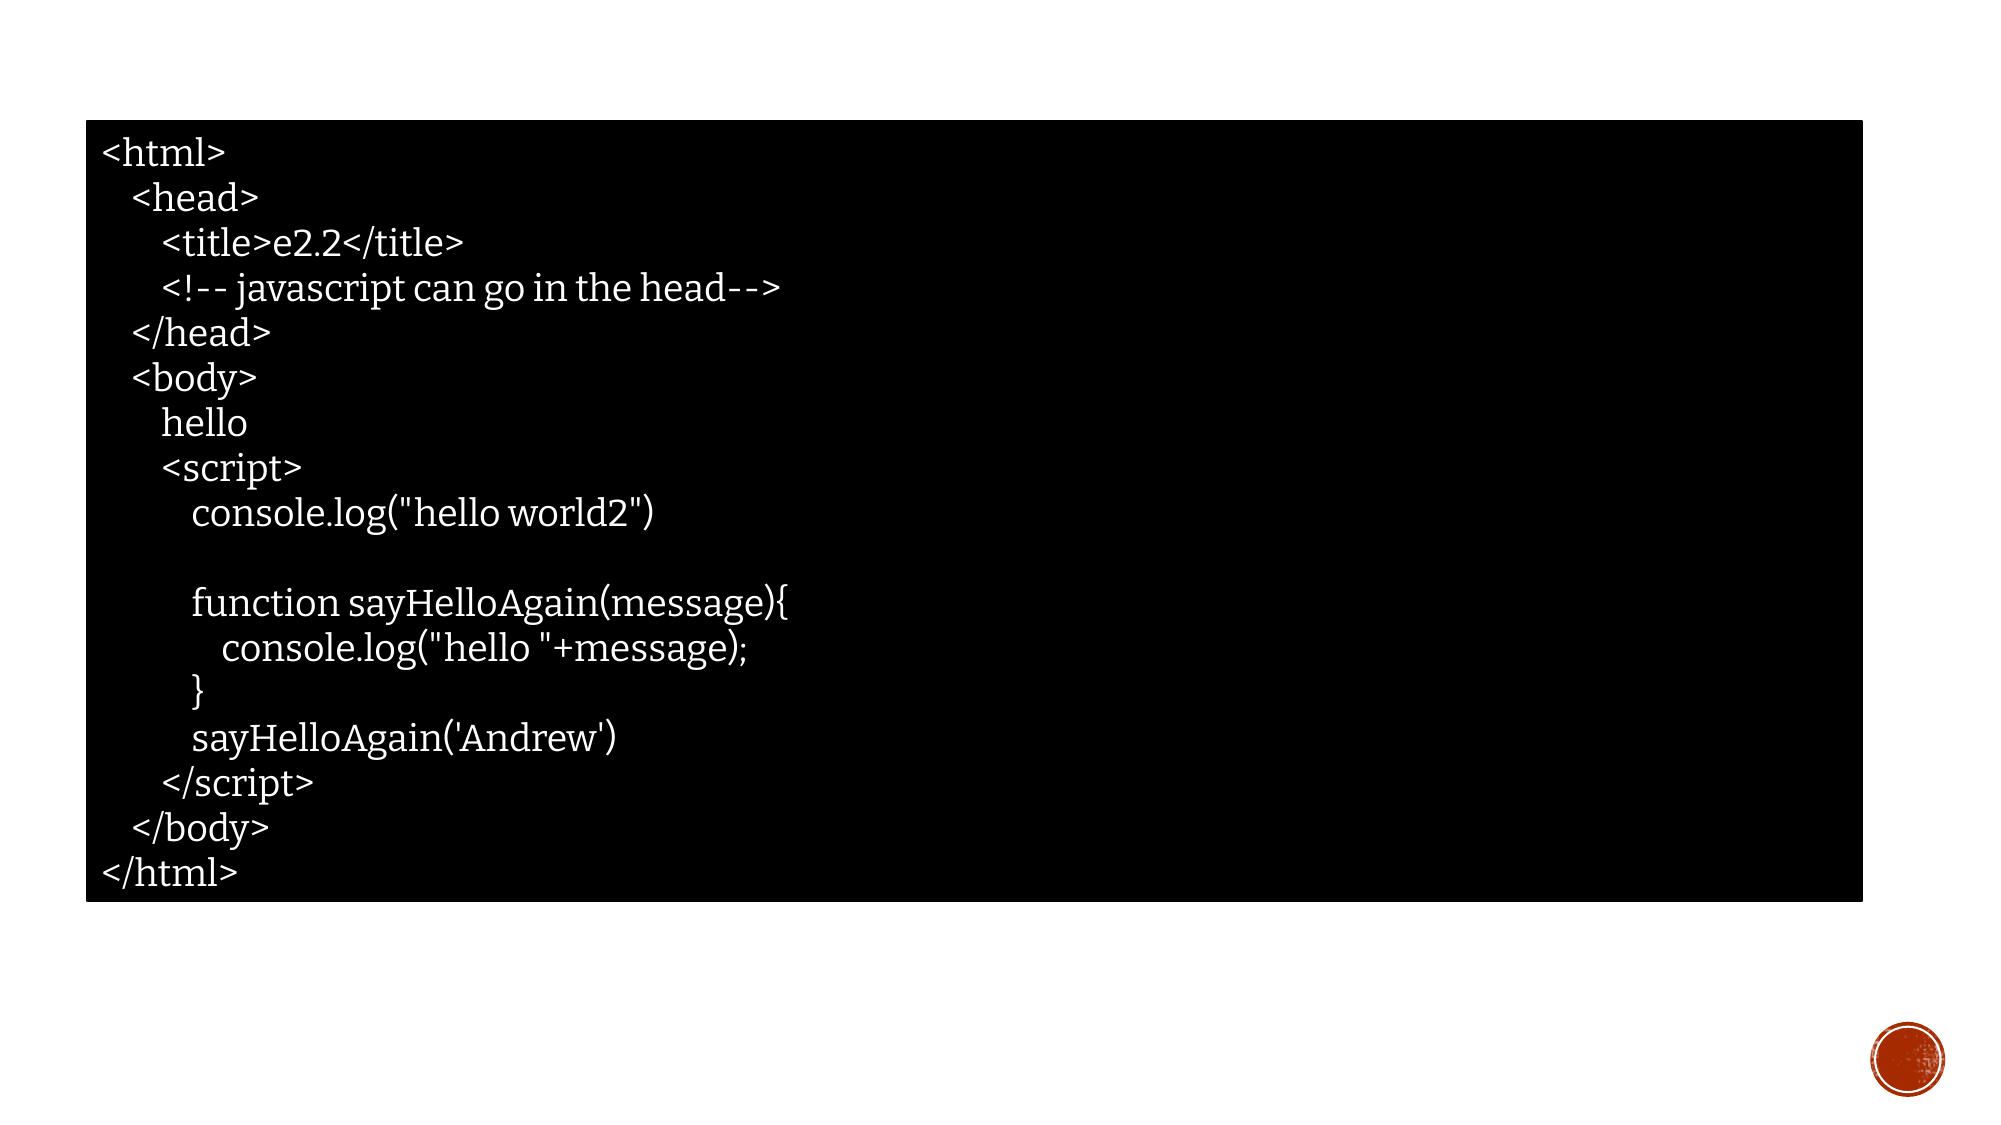

<html>
    <head>
        <title>e2.2</title>
        <!-- javascript can go in the head-->
    </head>
    <body>
        hello
        <script>
            console.log("hello world2")

            function sayHelloAgain(message){
                console.log("hello "+message);
            }
            sayHelloAgain('Andrew')
        </script>
    </body>
</html>